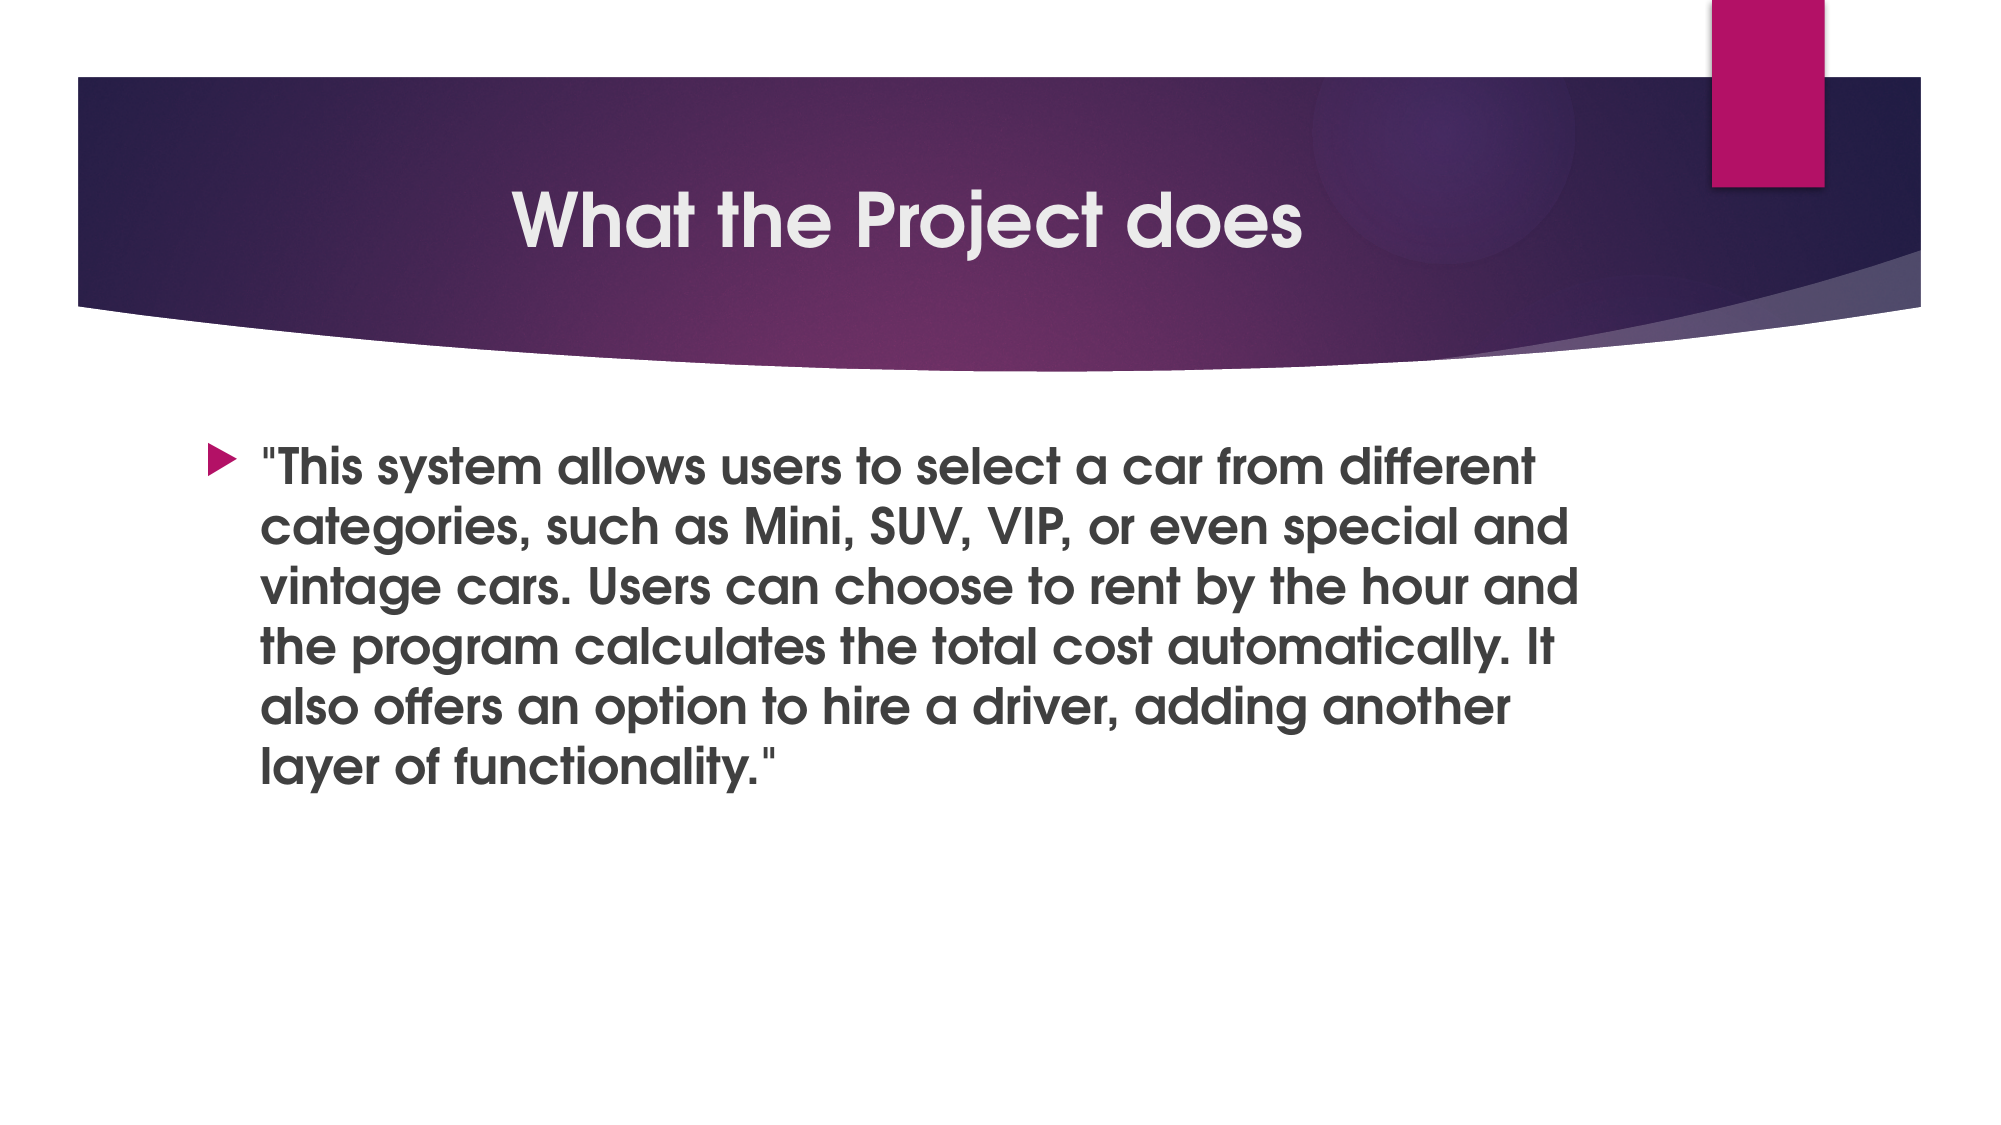

# What the Project does
"This system allows users to select a car from different categories, such as Mini, SUV, VIP, or even special and vintage cars. Users can choose to rent by the hour and the program calculates the total cost automatically. It also offers an option to hire a driver, adding another layer of functionality."